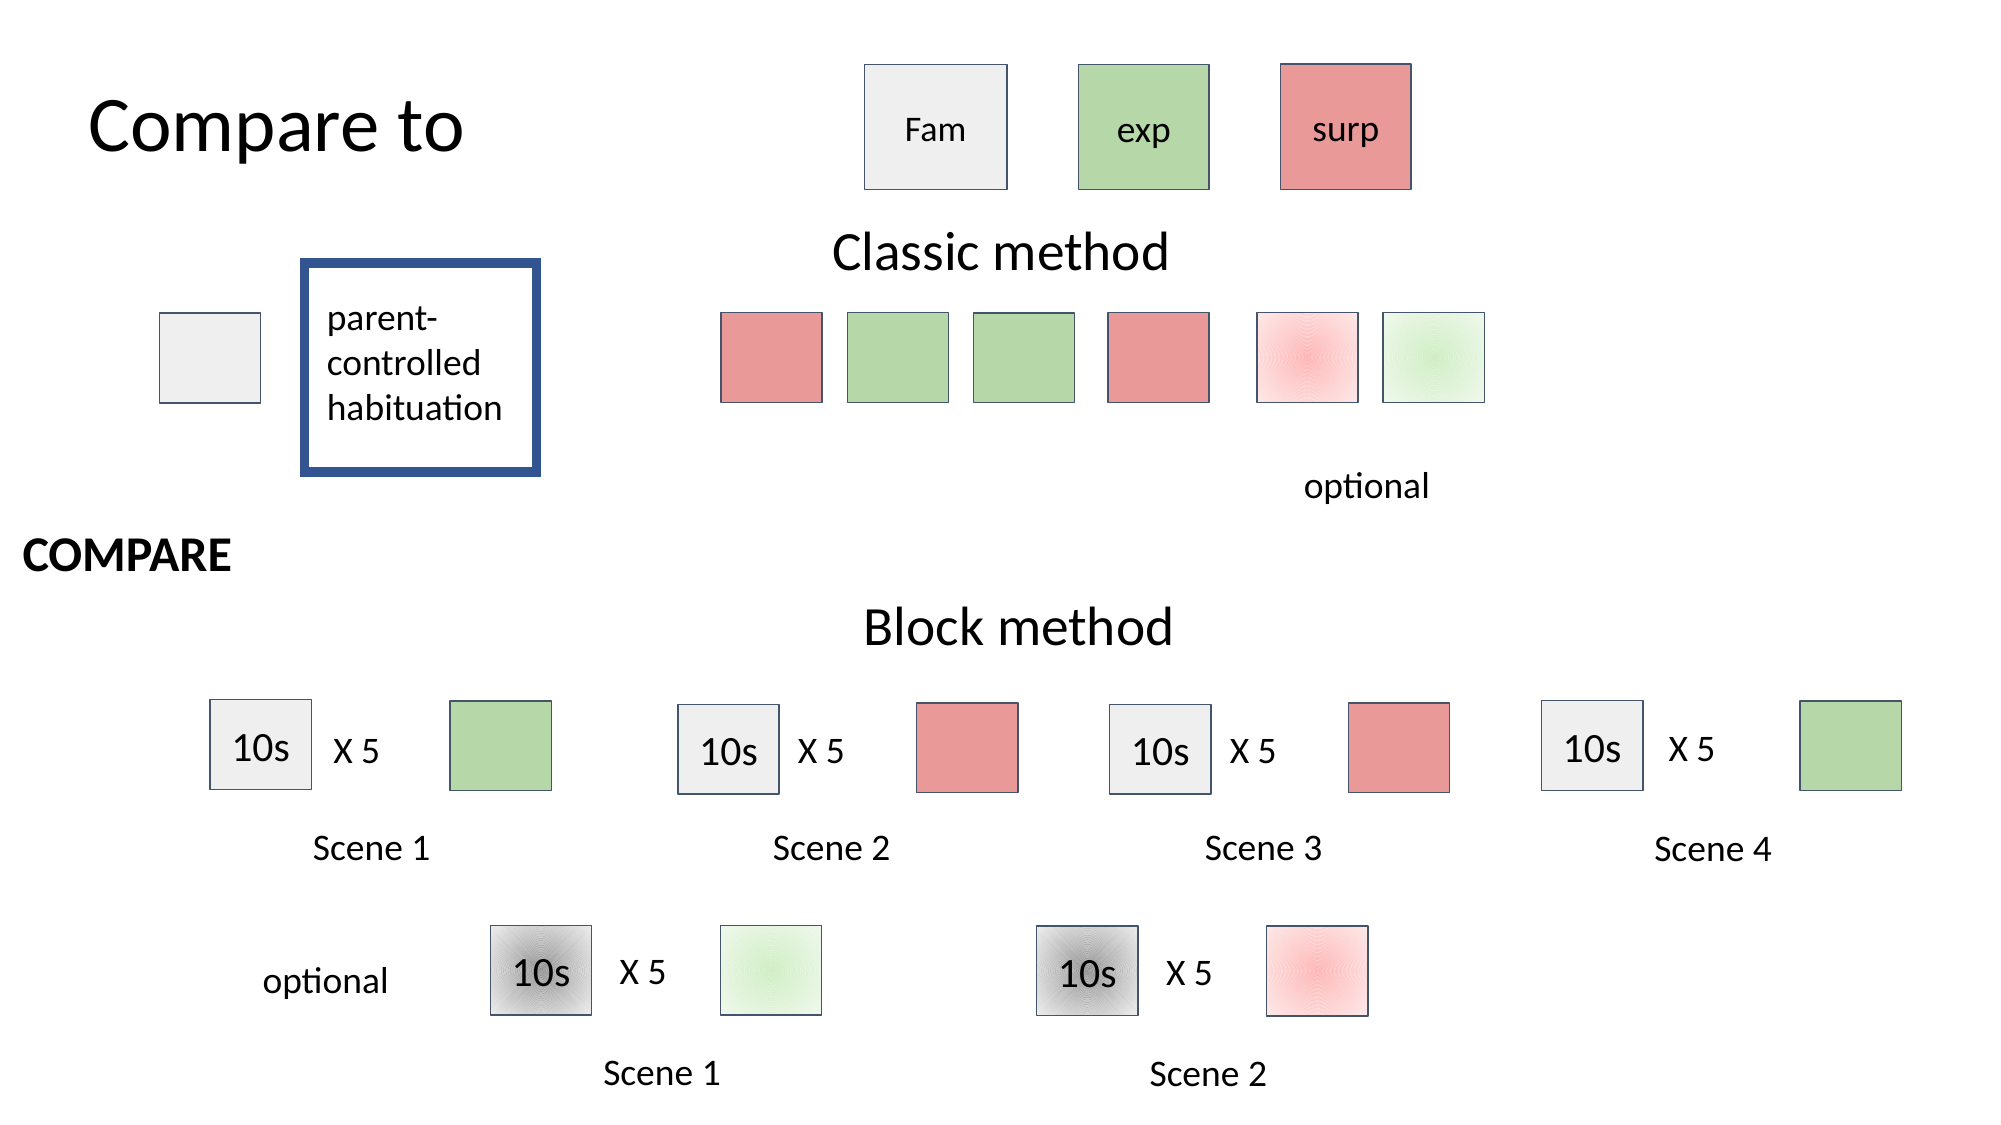

# Compare to
surp
Fam
exp
Classic method

parent-controlled habituation

optional
COMPARE
Block method
10s
10s

10s
10s
X 5
X 5
X 5
X 5
Scene 1
Scene 2
Scene 3
Scene 4
10s

10s

X 5
X 5
optional
Scene 1
Scene 2